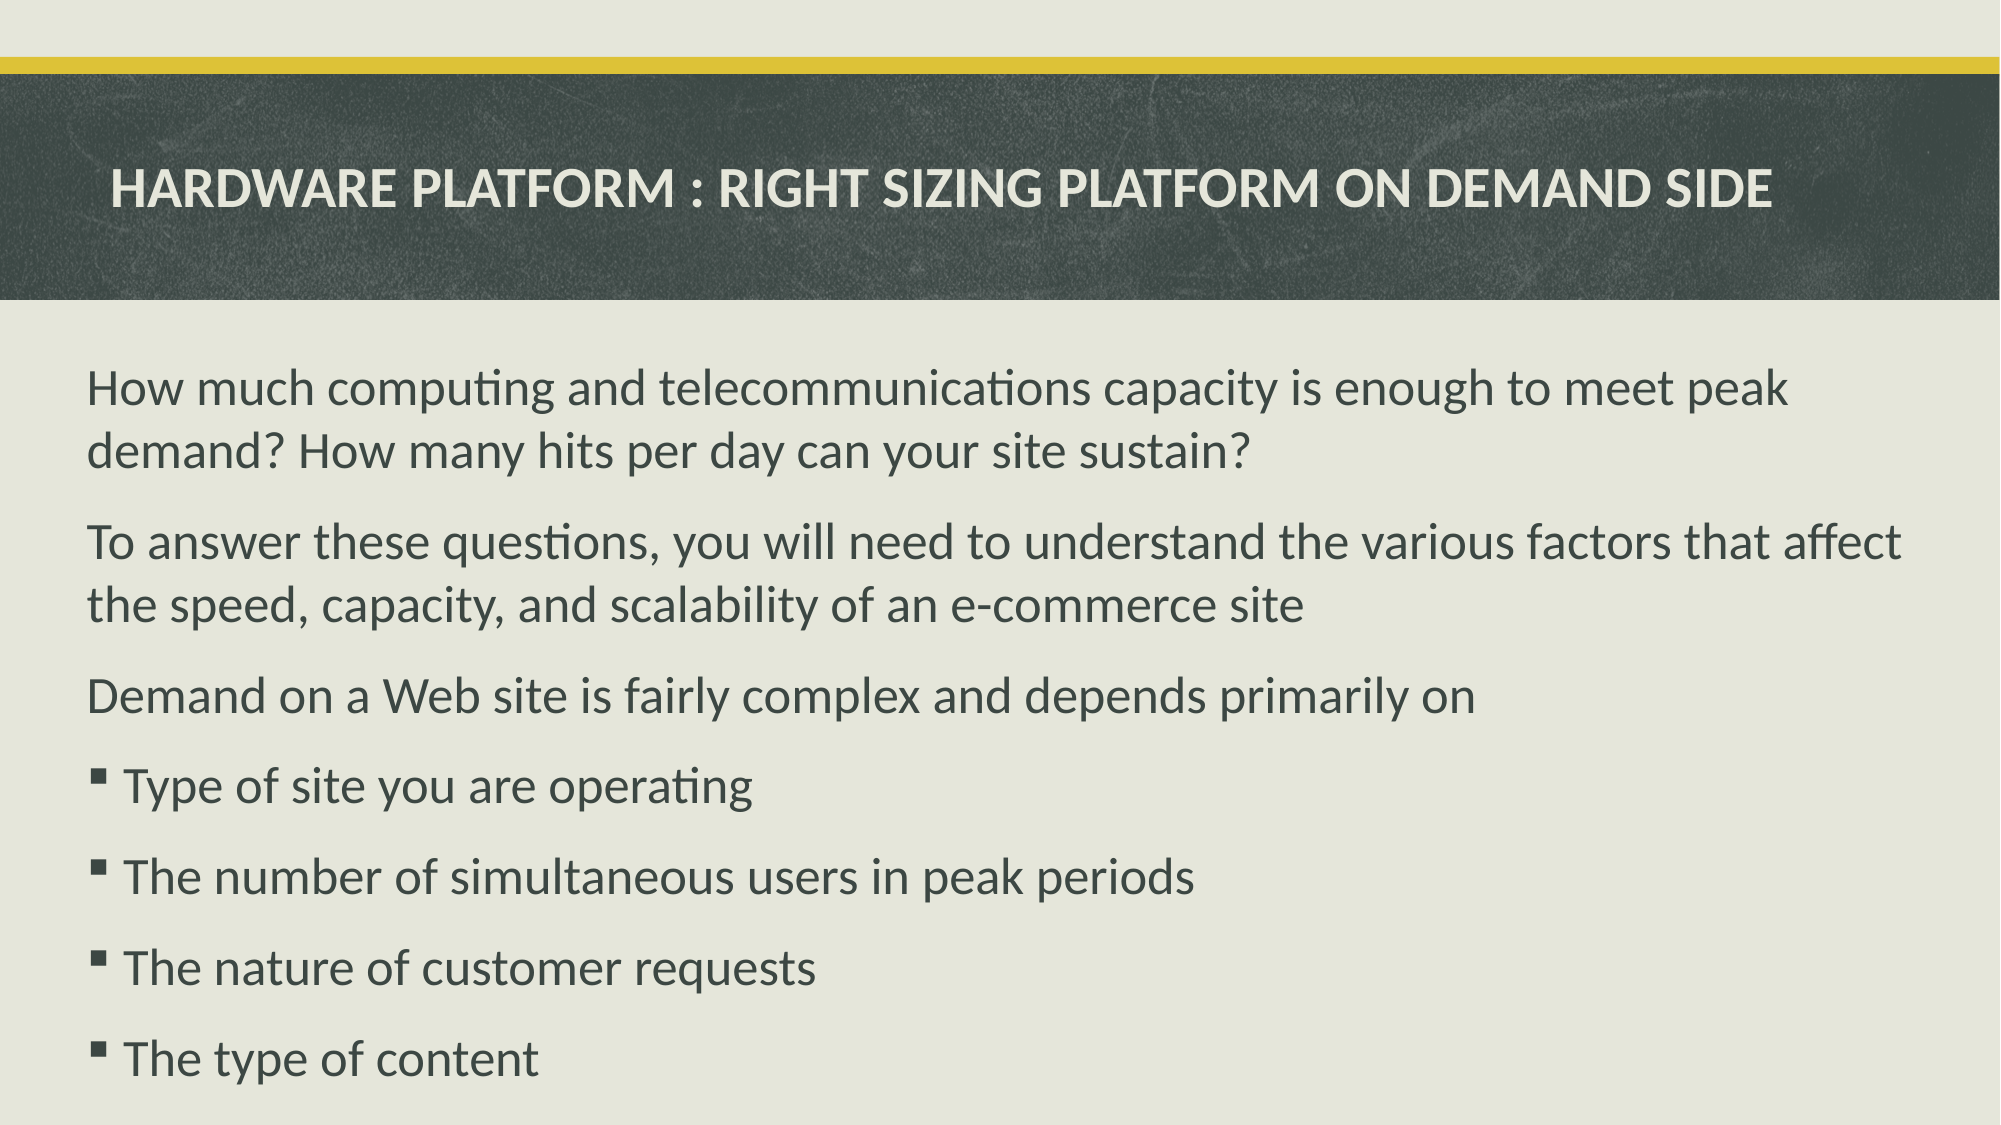

# HARDWARE PLATFORM : RIGHT SIZING PLATFORM ON DEMAND SIDE
How much computing and telecommunications capacity is enough to meet peak demand? How many hits per day can your site sustain?
To answer these questions, you will need to understand the various factors that affect the speed, capacity, and scalability of an e-commerce site
Demand on a Web site is fairly complex and depends primarily on
Type of site you are operating
The number of simultaneous users in peak periods
The nature of customer requests
The type of content